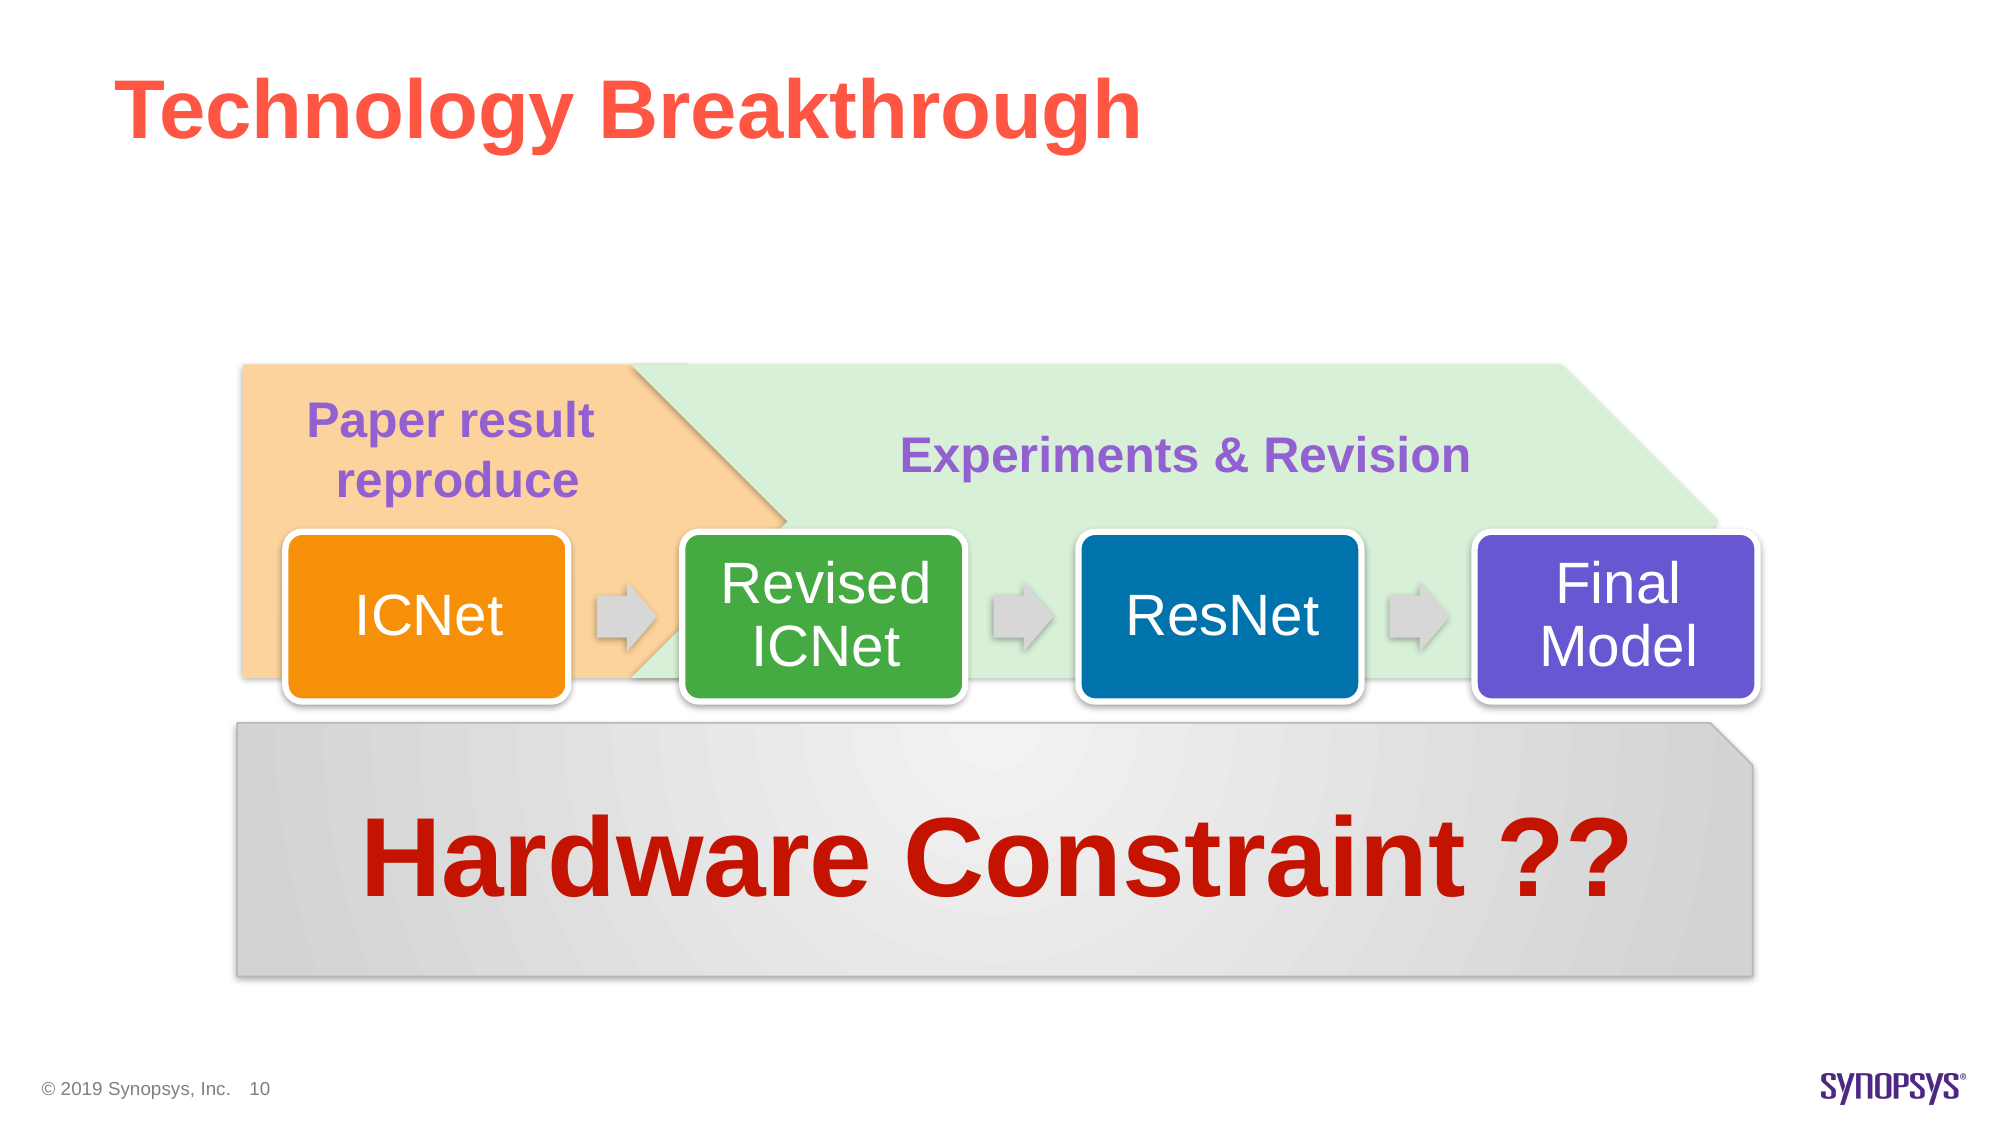

The task of classifying each and very pixel in an image into different classes as shown in figure below

Example Use Cases
Self-Driving Cars
Robotic Systems
Damage Detection

Current Implementation
Traditional feature extraction
Deep learning

# Technology Breakthrough
ICNet

Revised ICNet

ResNet

Final Model

Paper result
reproduce

Experiments & Revision

Hardware Constraint ??